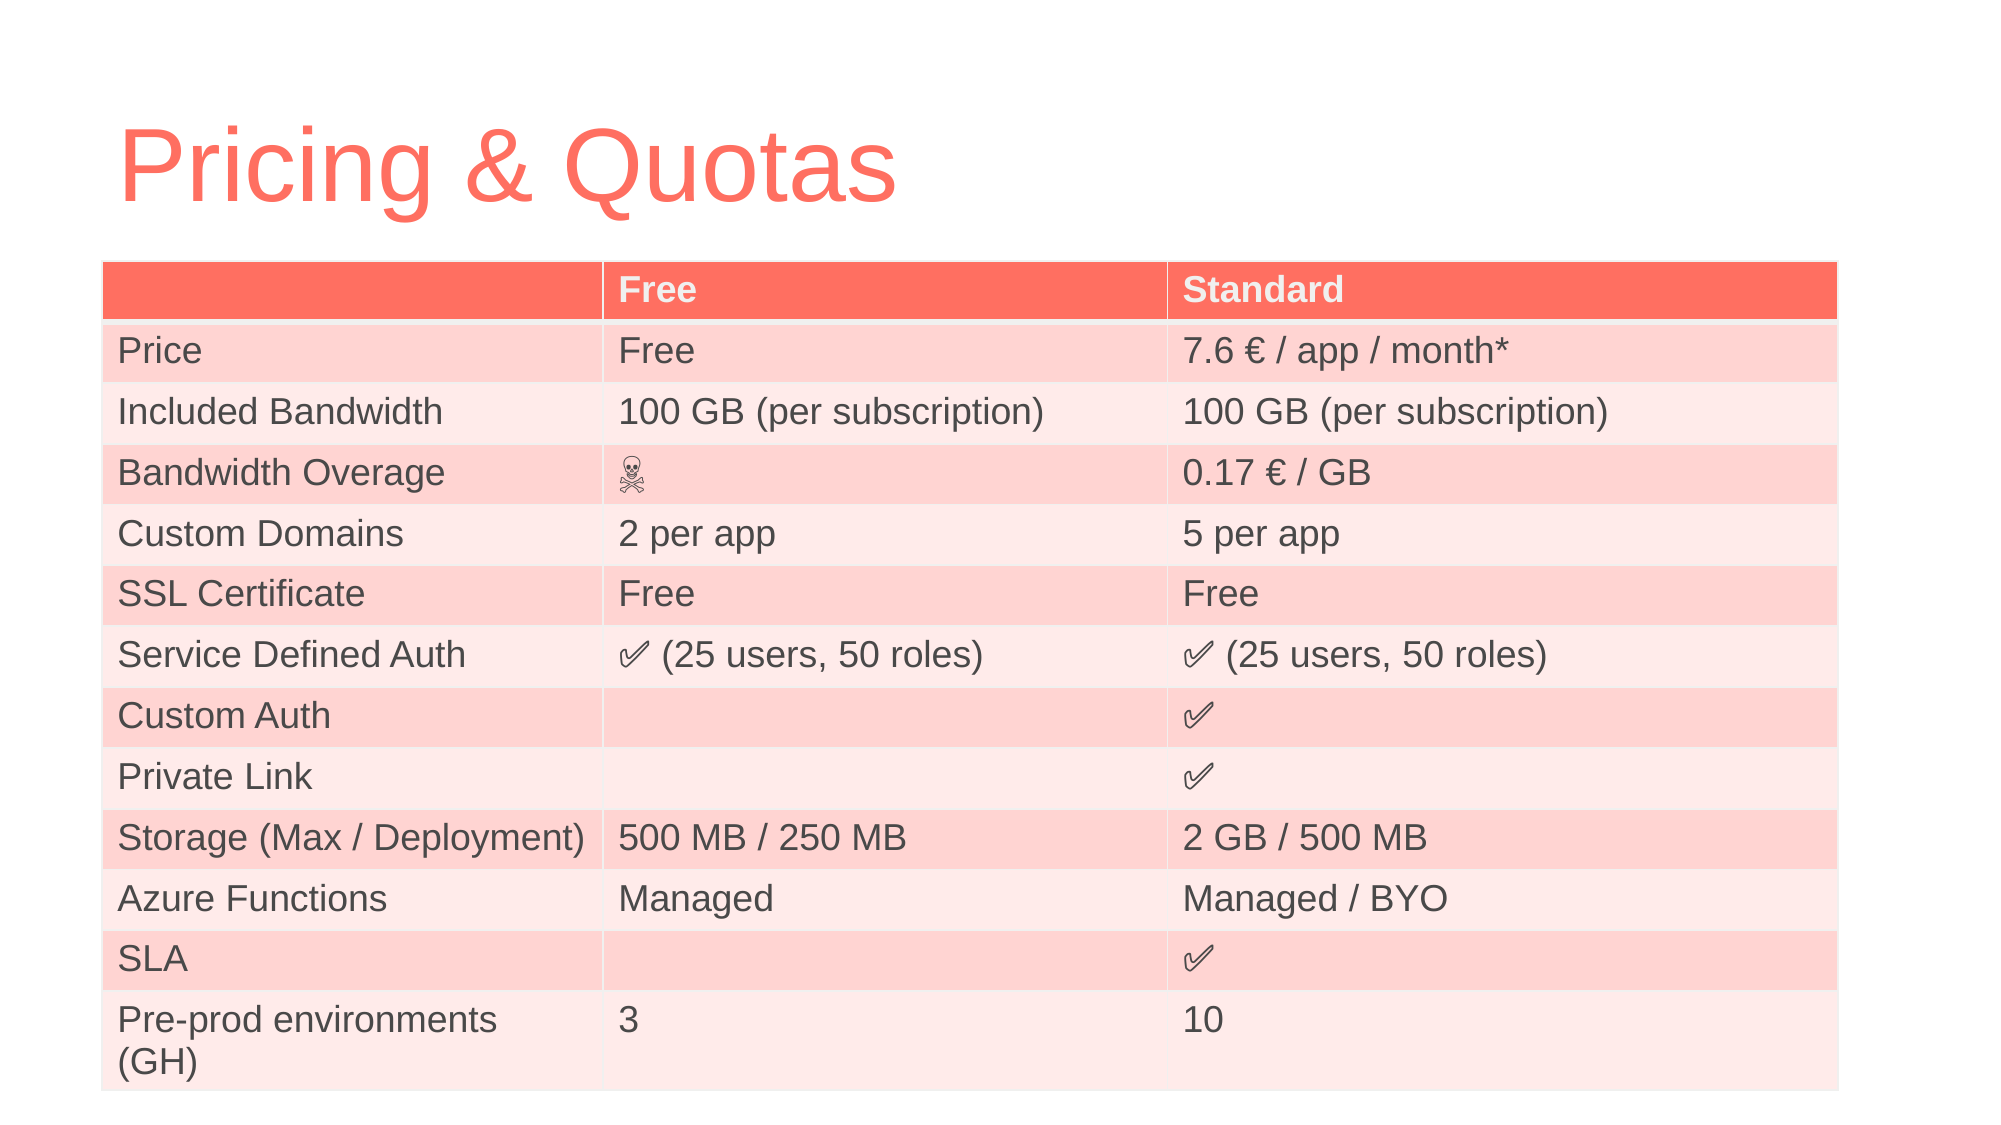

# Pricing & Quotas
|  | Free | Standard |
| --- | --- | --- |
| Price | Free | 7.6 € / app / month\* |
| Included Bandwidth | 100 GB (per subscription) | 100 GB (per subscription) |
| Bandwidth Overage | ☠ | 0.17 € / GB |
| Custom Domains | 2 per app | 5 per app |
| SSL Certificate | Free | Free |
| Service Defined Auth | ✅ (25 users, 50 roles) | ✅ (25 users, 50 roles) |
| Custom Auth |  | ✅ |
| Private Link |  | ✅ |
| Storage (Max / Deployment) | 500 MB / 250 MB | 2 GB / 500 MB |
| Azure Functions | Managed | Managed / BYO |
| SLA |  | ✅ |
| Pre-prod environments (GH) | 3 | 10 |